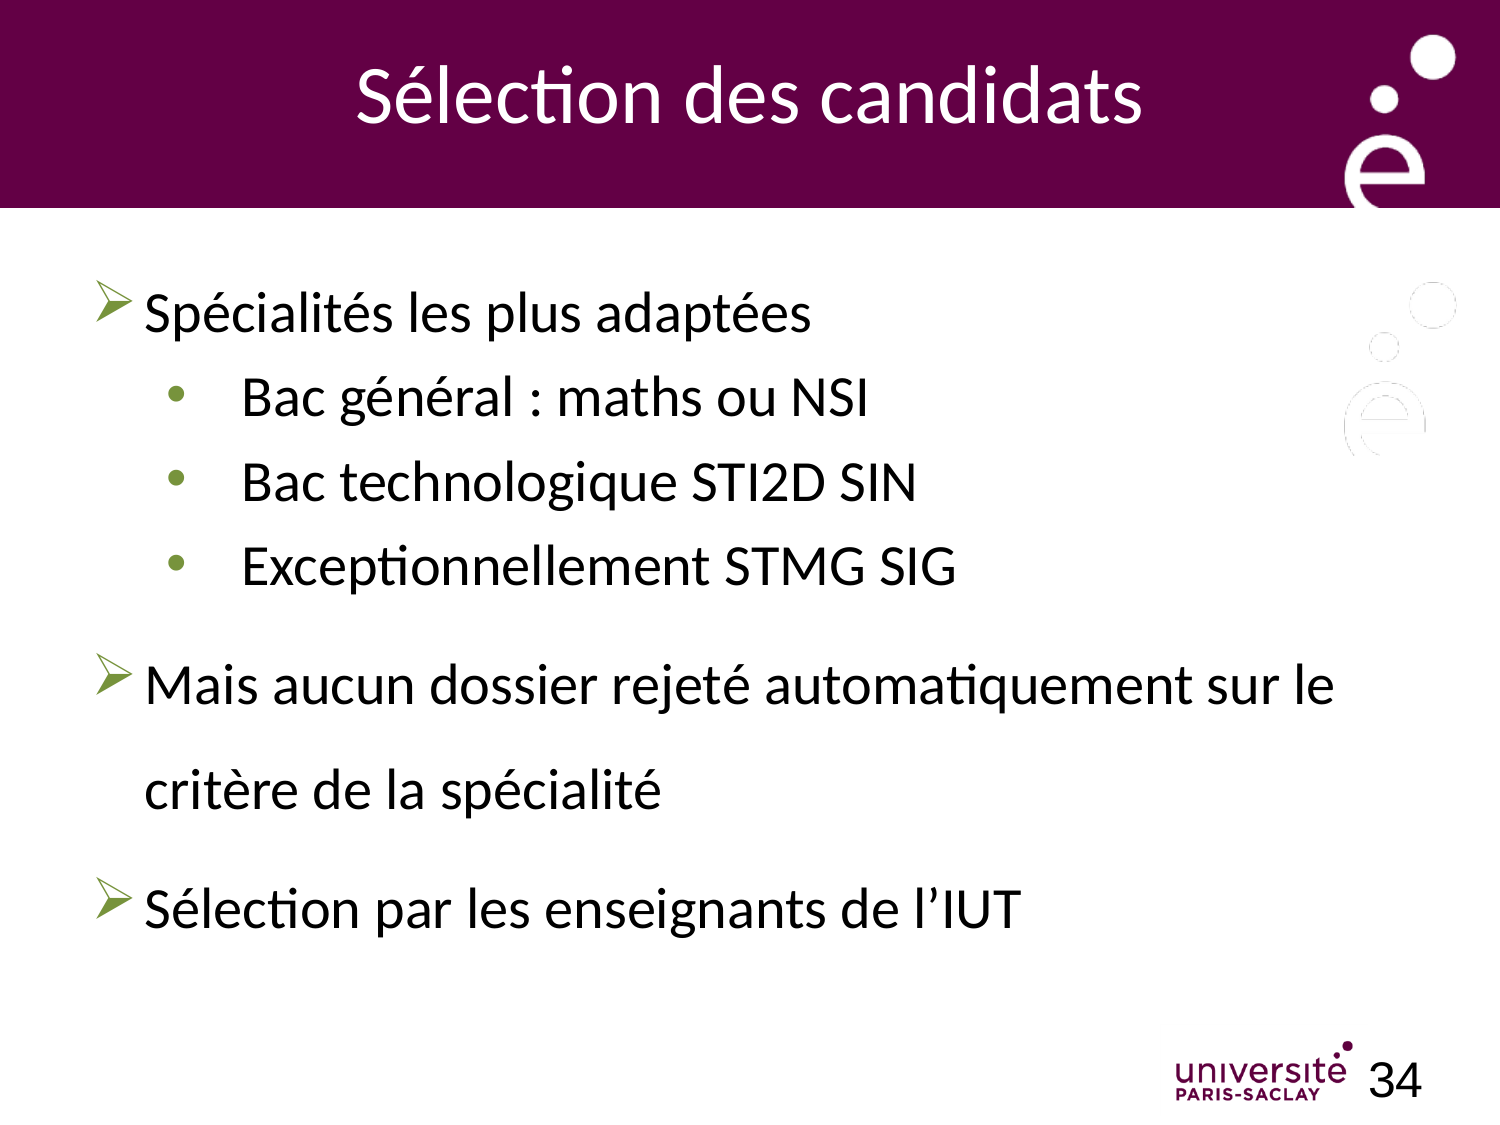

Sélection des candidats
Spécialités les plus adaptées
Bac général : maths ou NSI
Bac technologique STI2D SIN
Exceptionnellement STMG SIG
Mais aucun dossier rejeté automatiquement sur le critère de la spécialité
Sélection par les enseignants de l’IUT

34
34